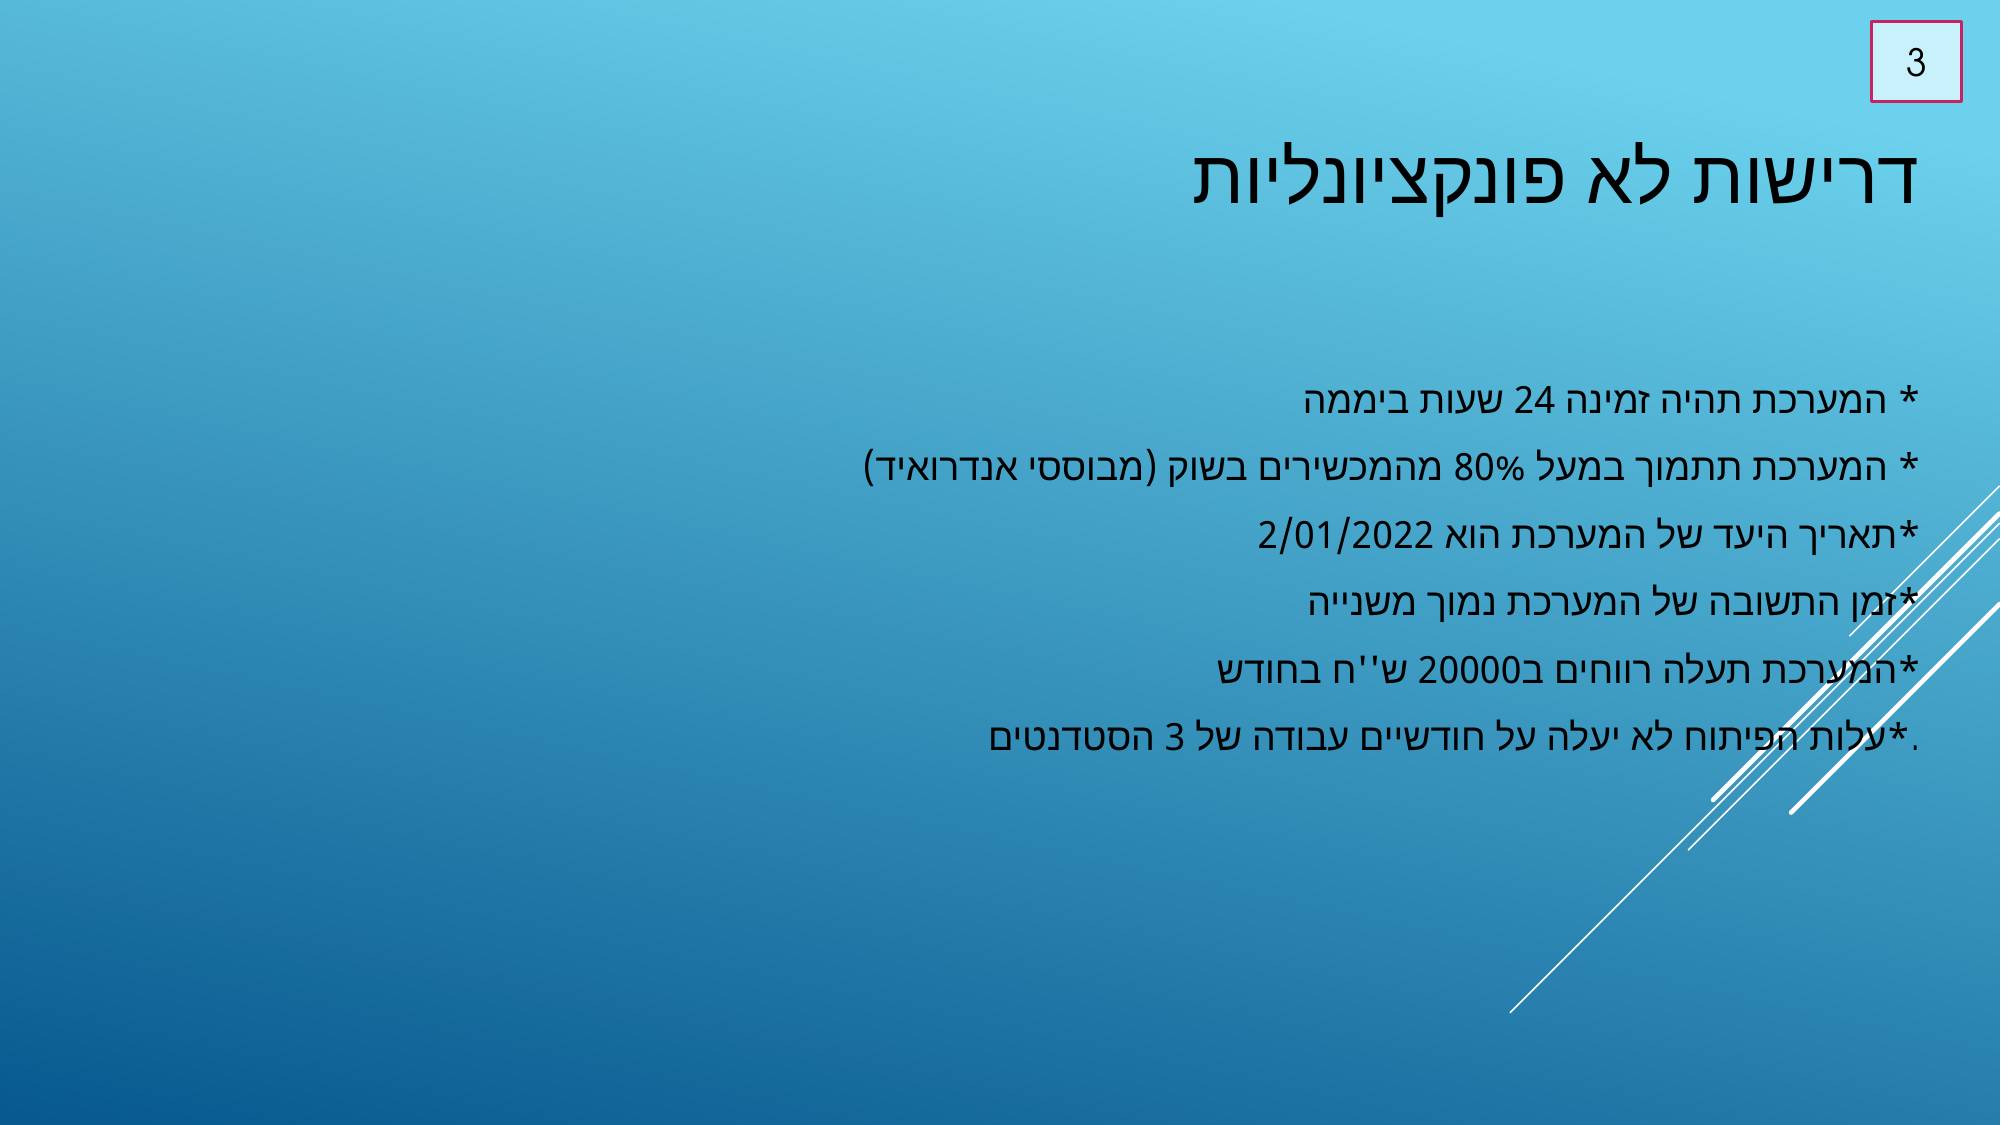

3
# דרישות לא פונקציונליות * המערכת תהיה זמינה 24 שעות ביממה * המערכת תתמוך במעל 80% מהמכשירים בשוק (מבוססי אנדרואיד) *תאריך היעד של המערכת הוא 2/01/2022 *זמן התשובה של המערכת נמוך משנייה *המערכת תעלה רווחים ב20000 ש''ח בחודש *עלות הפיתוח לא יעלה על חודשיים עבודה של 3 הסטדנטים.